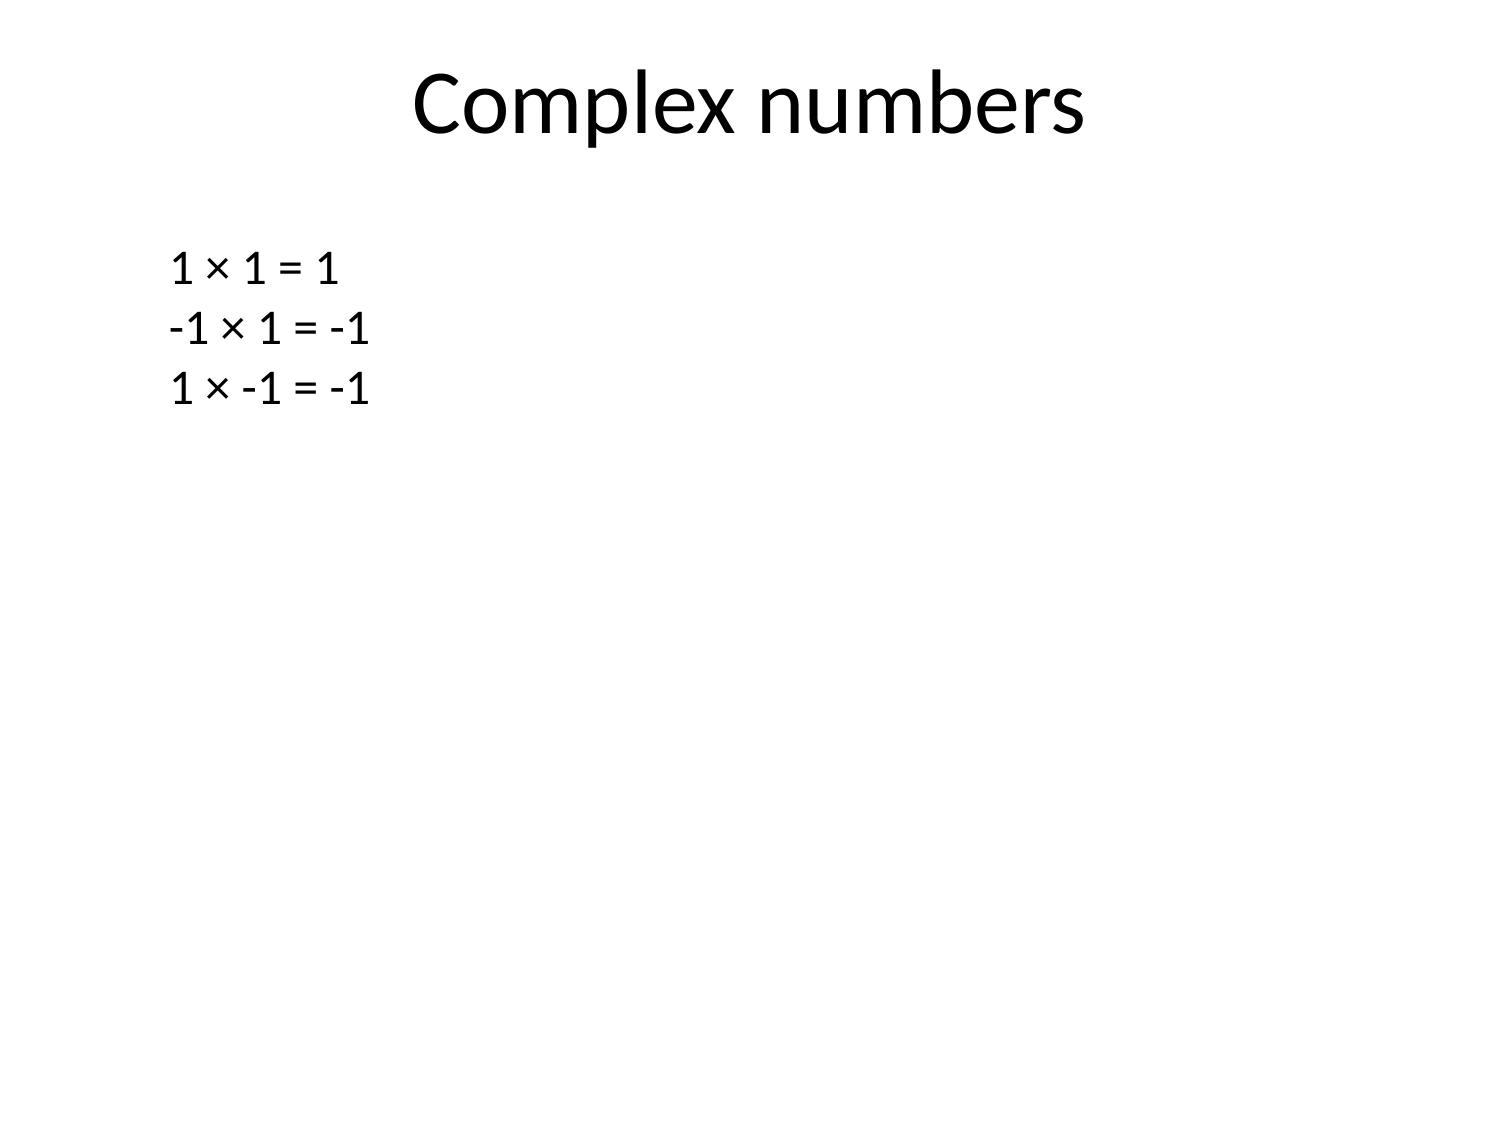

# Complex numbers
1 × 1 = 1
-1 × 1 = -1
1 × -1 = -1